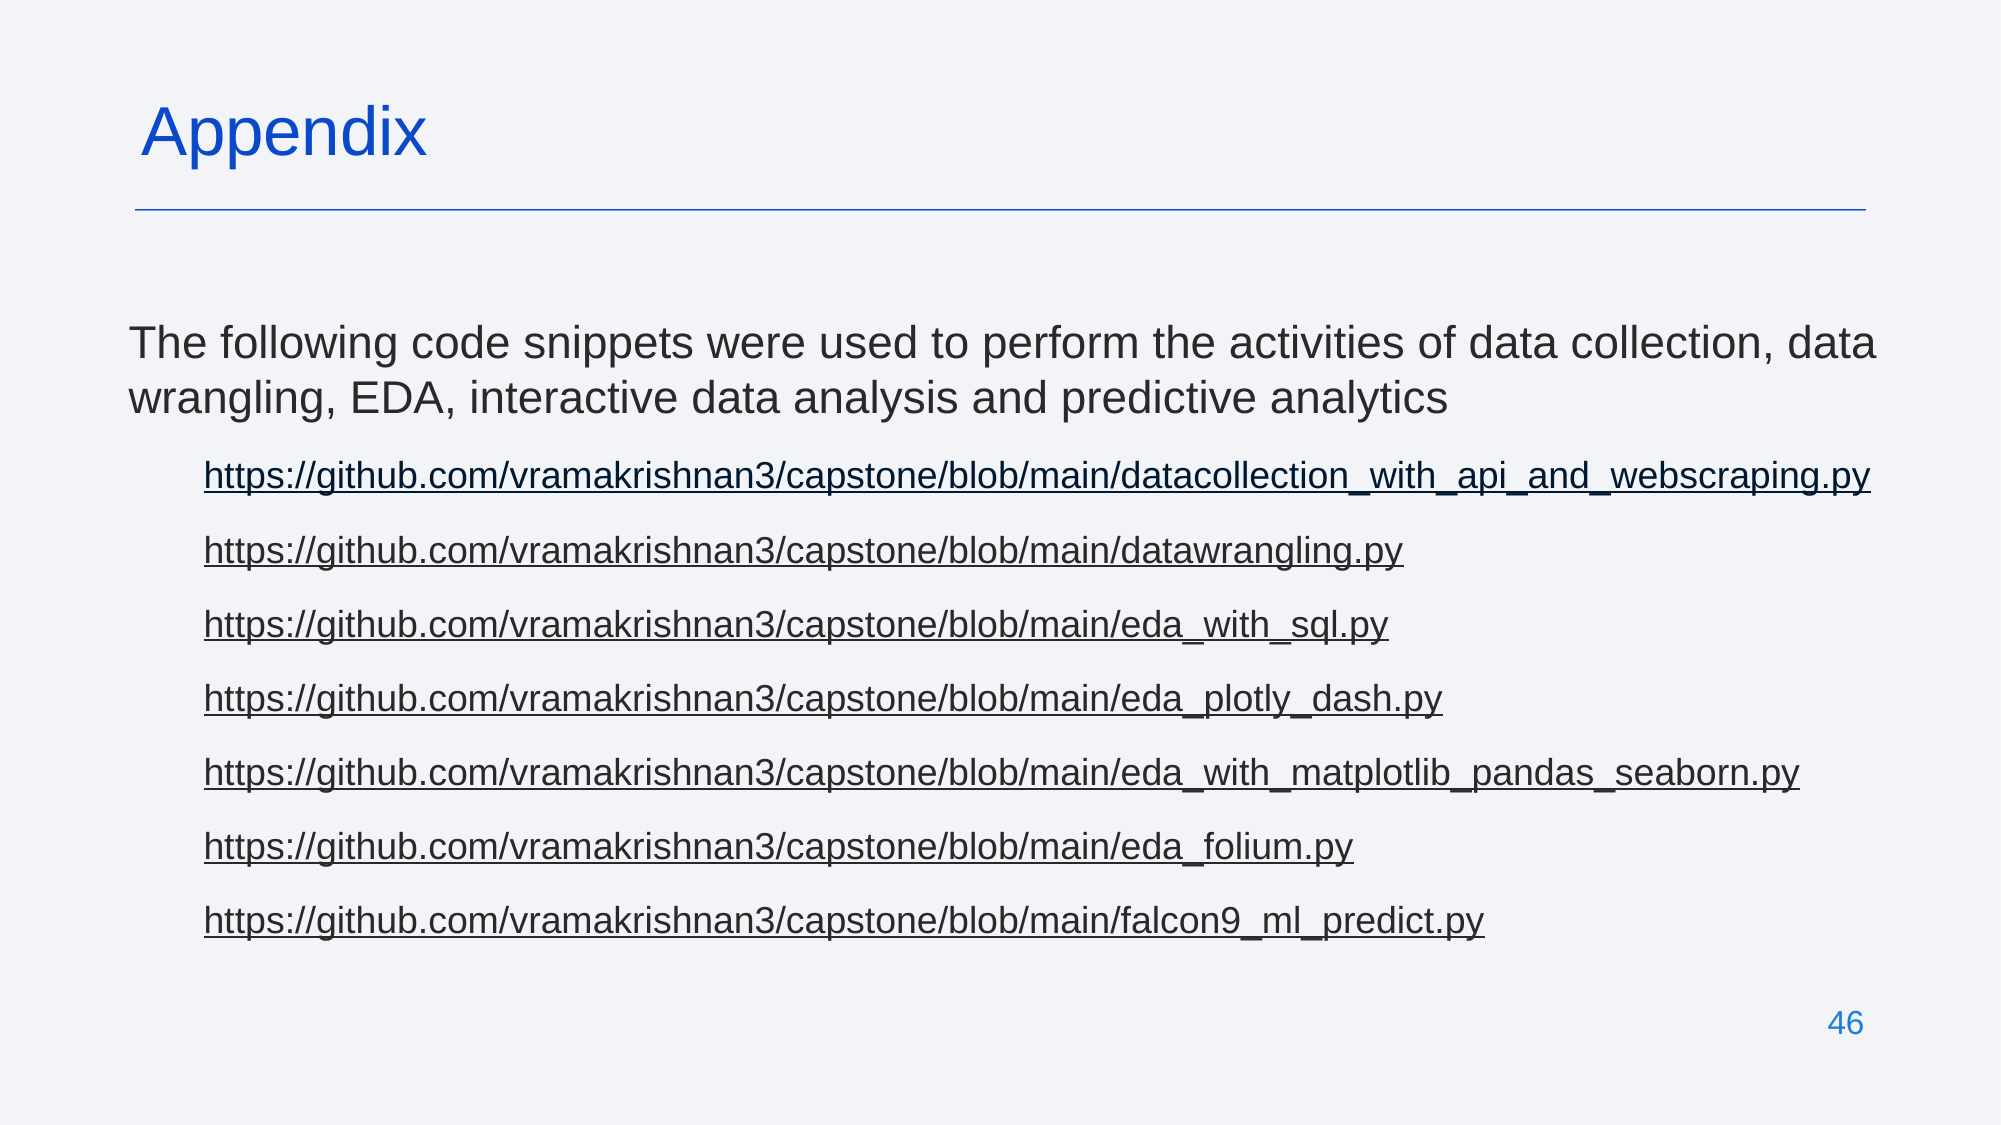

Appendix
The following code snippets were used to perform the activities of data collection, data wrangling, EDA, interactive data analysis and predictive analytics
https://github.com/vramakrishnan3/capstone/blob/main/datacollection_with_api_and_webscraping.py
https://github.com/vramakrishnan3/capstone/blob/main/datawrangling.py
https://github.com/vramakrishnan3/capstone/blob/main/eda_with_sql.py
https://github.com/vramakrishnan3/capstone/blob/main/eda_plotly_dash.py
https://github.com/vramakrishnan3/capstone/blob/main/eda_with_matplotlib_pandas_seaborn.py
https://github.com/vramakrishnan3/capstone/blob/main/eda_folium.py
https://github.com/vramakrishnan3/capstone/blob/main/falcon9_ml_predict.py
46